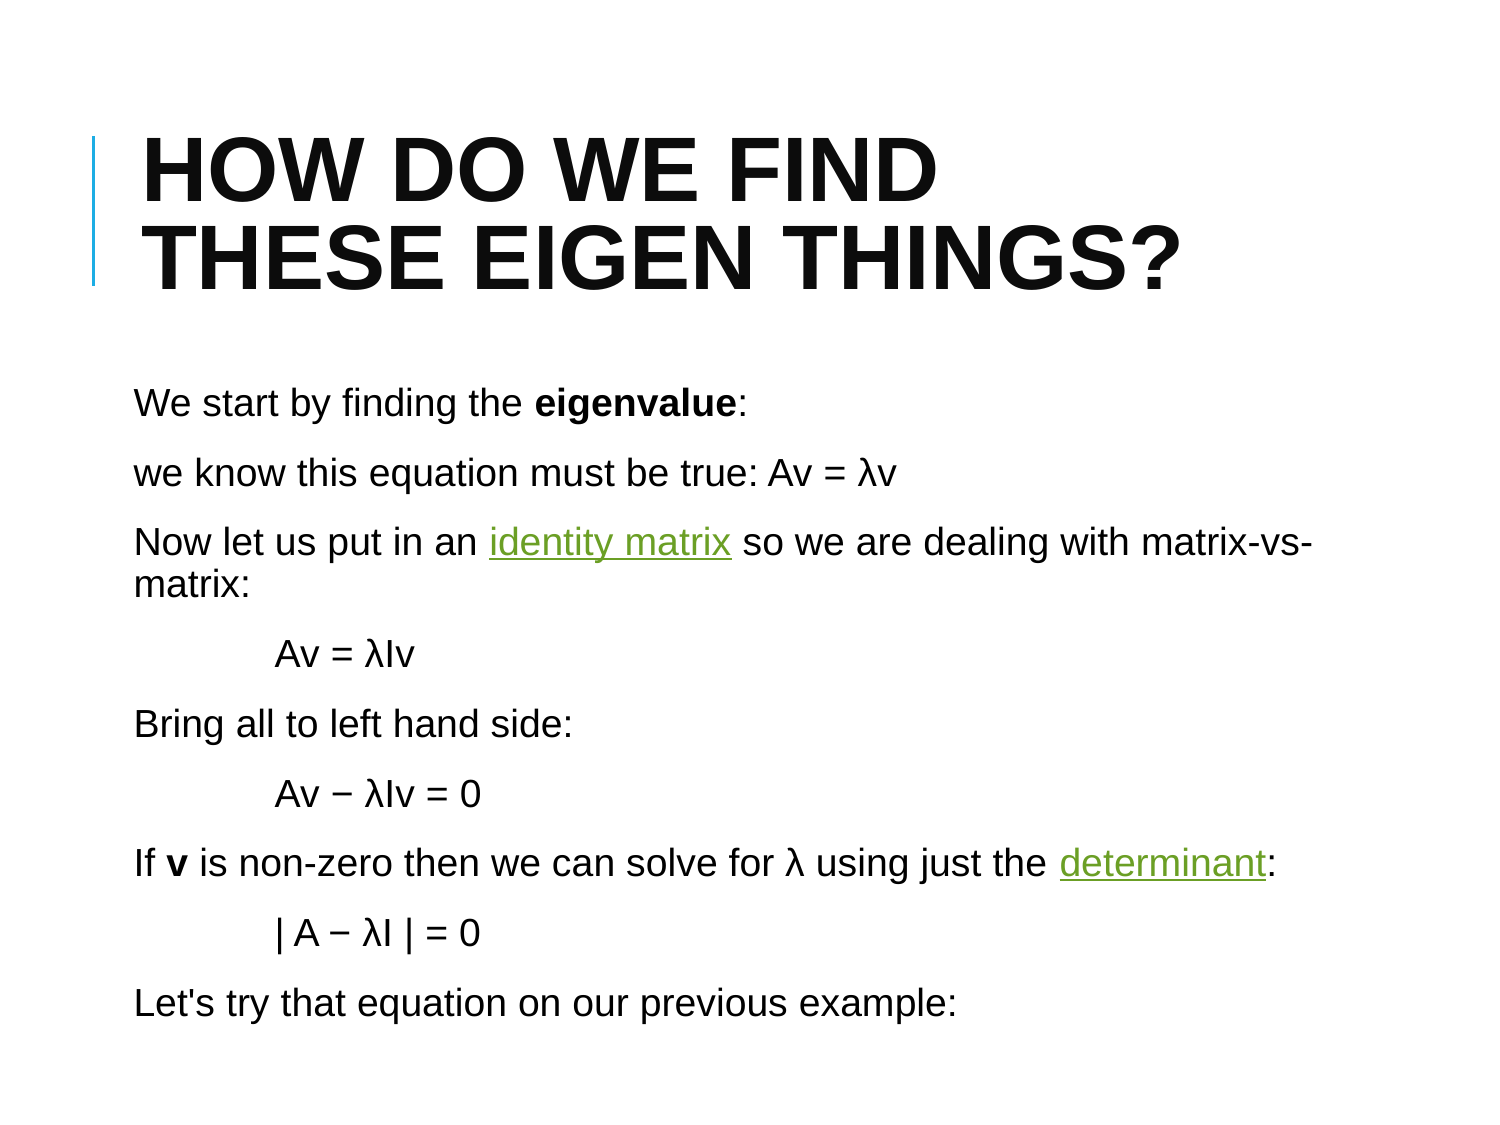

# HOW DO WE FIND THESE EIGEN THINGS?
We start by finding the eigenvalue:
we know this equation must be true: Av = λv
Now let us put in an identity matrix so we are dealing with matrix-vs-matrix:
				Av = λIv
Bring all to left hand side:
				Av − λIv = 0
If v is non-zero then we can solve for λ using just the determinant:
				| A − λI | = 0
Let's try that equation on our previous example: